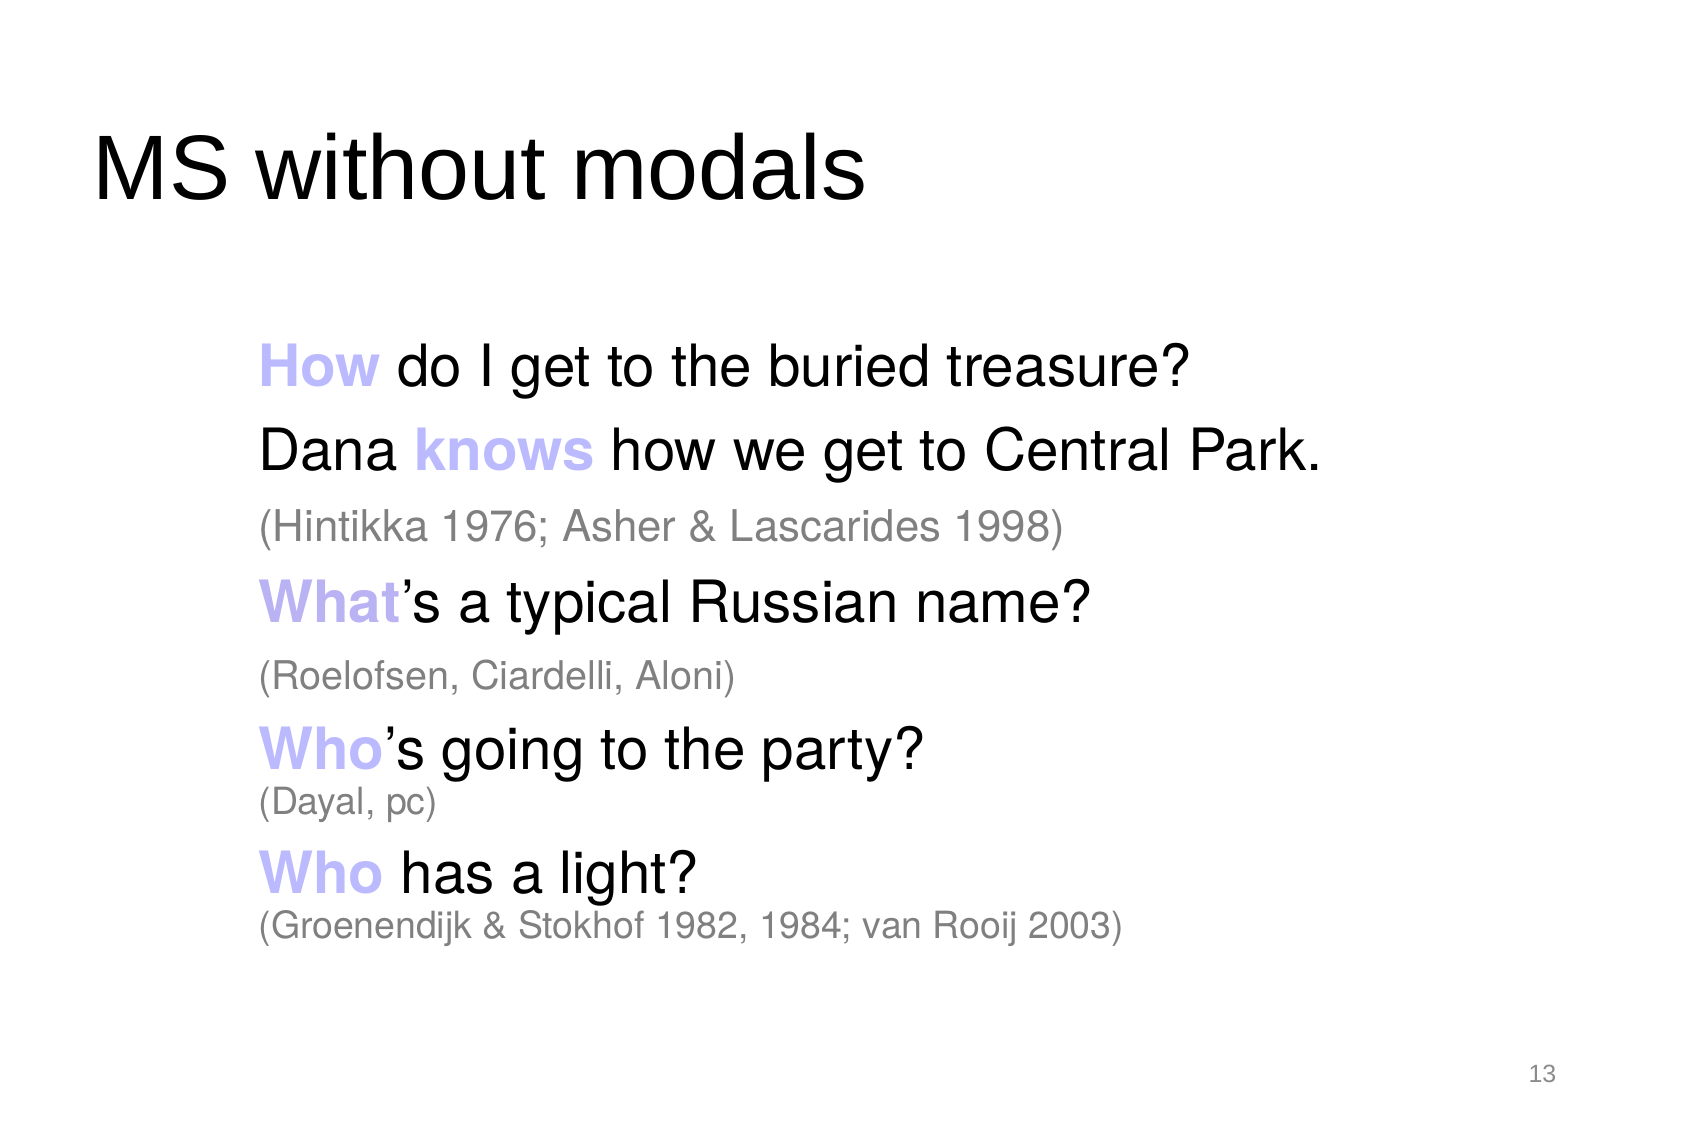

# MS without modals
How do I get to the buried treasure?
Dana knows how we get to Central Park.
(Hintikka 1976; Asher & Lascarides 1998)
What’s a typical Russian name?
(Roelofsen, Ciardelli, Aloni)
Who’s going to the party?
(Dayal, pc)
Who has a light?
(Groenendijk & Stokhof 1982, 1984; van Rooij 2003)
13